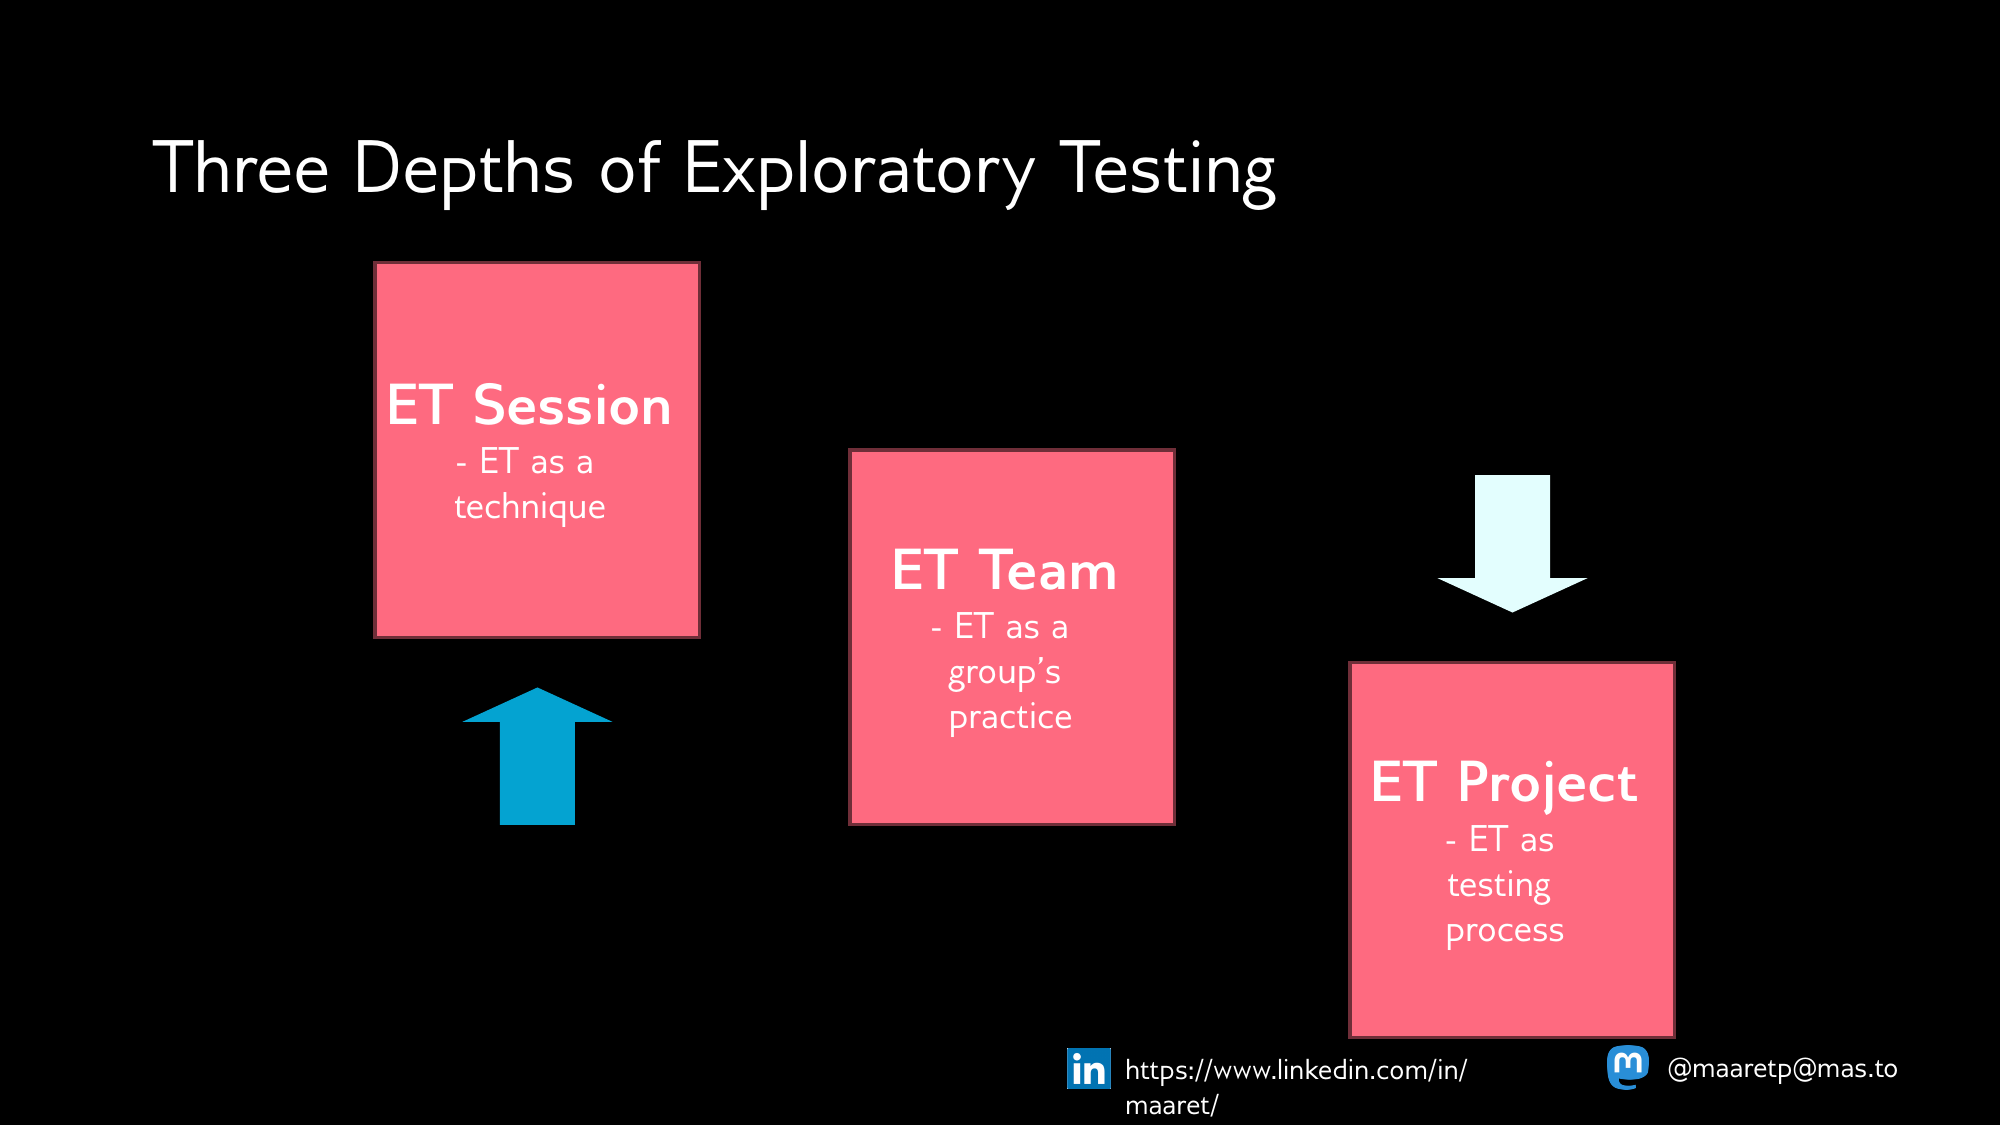

# Three Depths of Exploratory Testing
ET Session
- ET as a
technique
ET Team
- ET as a
group’s
 practice

ET Project
- ET as
testing
process